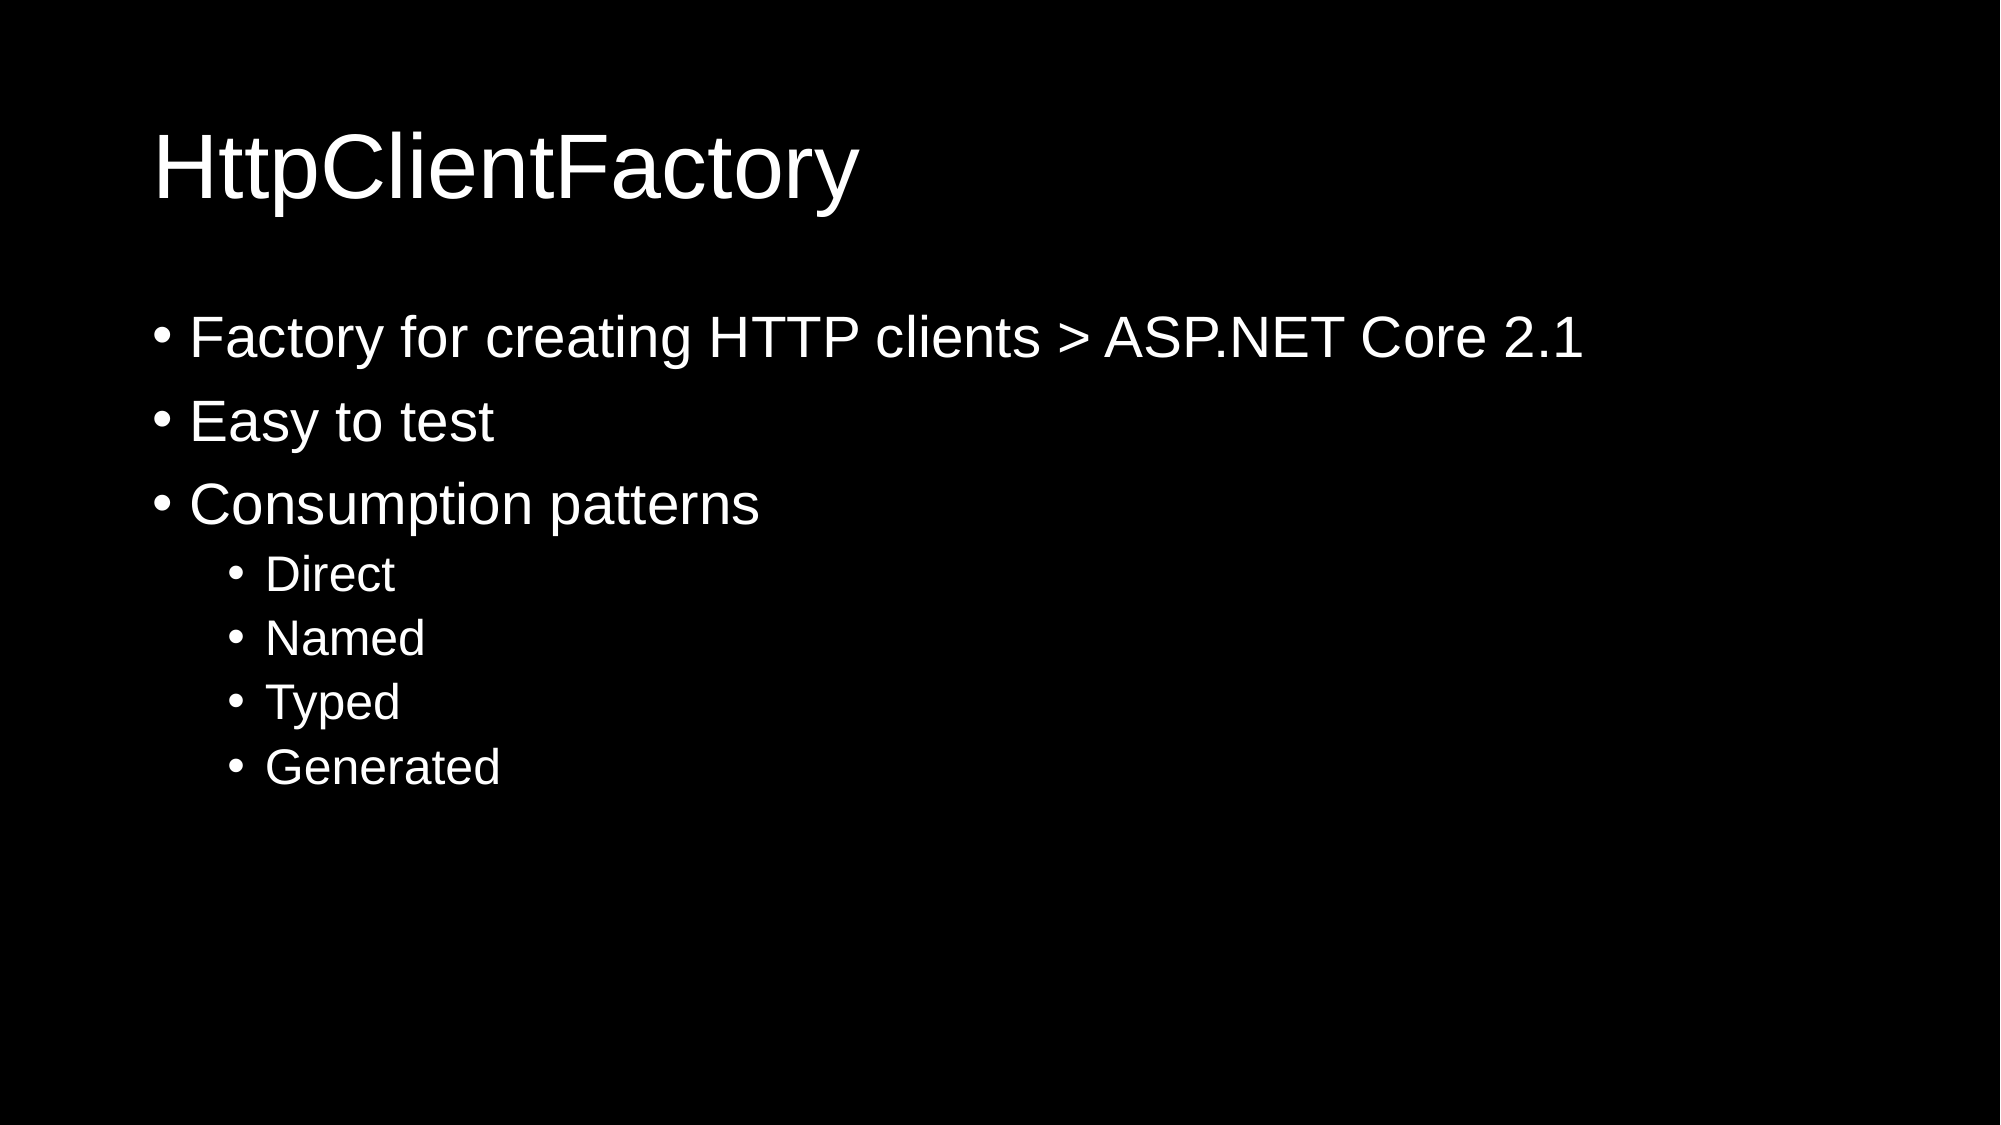

# HttpClientFactory
Factory for creating HTTP clients > ASP.NET Core 2.1
Easy to test
Consumption patterns
Direct
Named
Typed
Generated